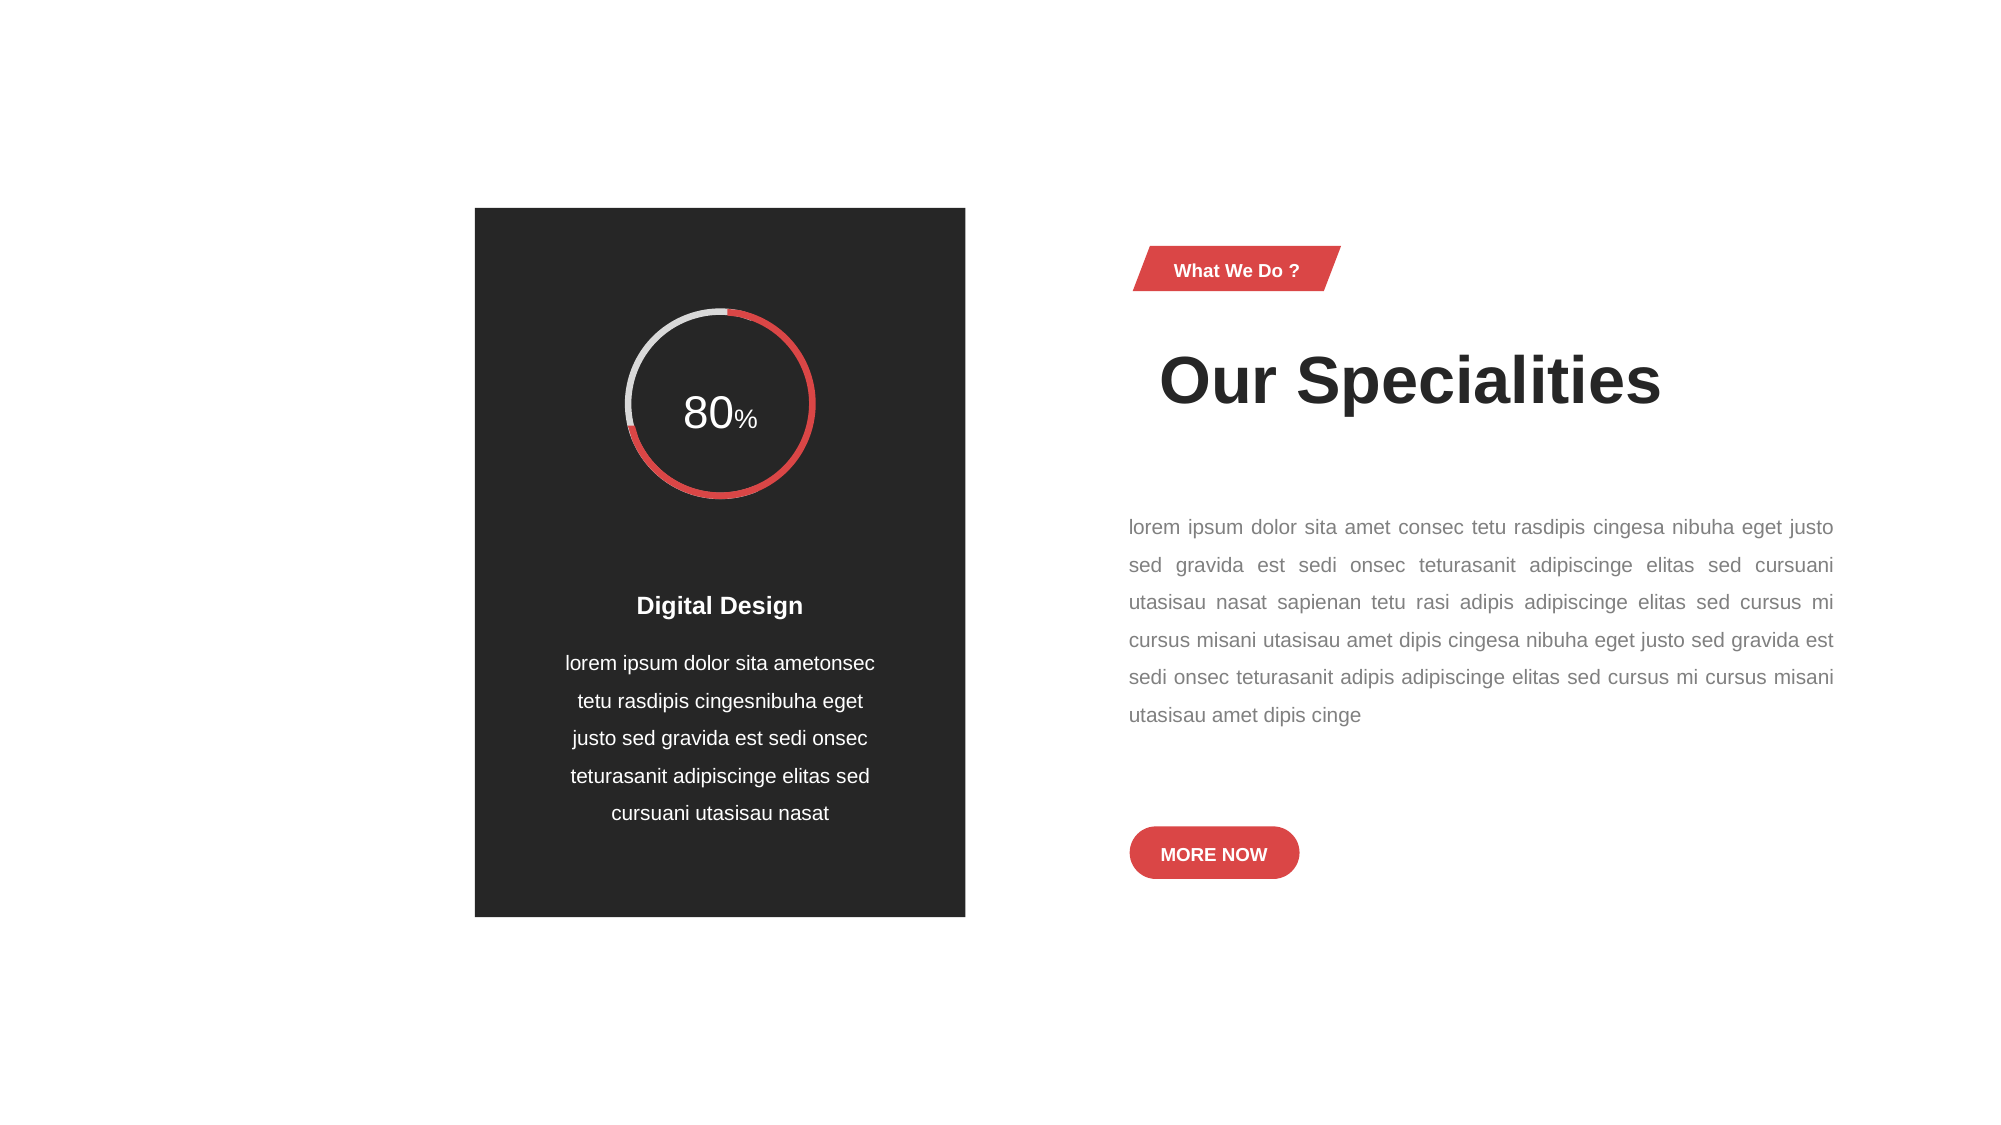

What We Do ?
Our Specialities
lorem ipsum dolor sita amet consec tetu rasdipis cingesa nibuha eget justo sed gravida est sedi onsec teturasanit adipiscinge elitas sed cursuani utasisau nasat sapienan tetu rasi adipis adipiscinge elitas sed cursus mi cursus misani utasisau amet dipis cingesa nibuha eget justo sed gravida est sedi onsec teturasanit adipis adipiscinge elitas sed cursus mi cursus misani utasisau amet dipis cinge

MORE NOW

80%
Digital Design
lorem ipsum dolor sita ametonsec tetu rasdipis cingesnibuha eget justo sed gravida est sedi onsec teturasanit adipiscinge elitas sed cursuani utasisau nasat